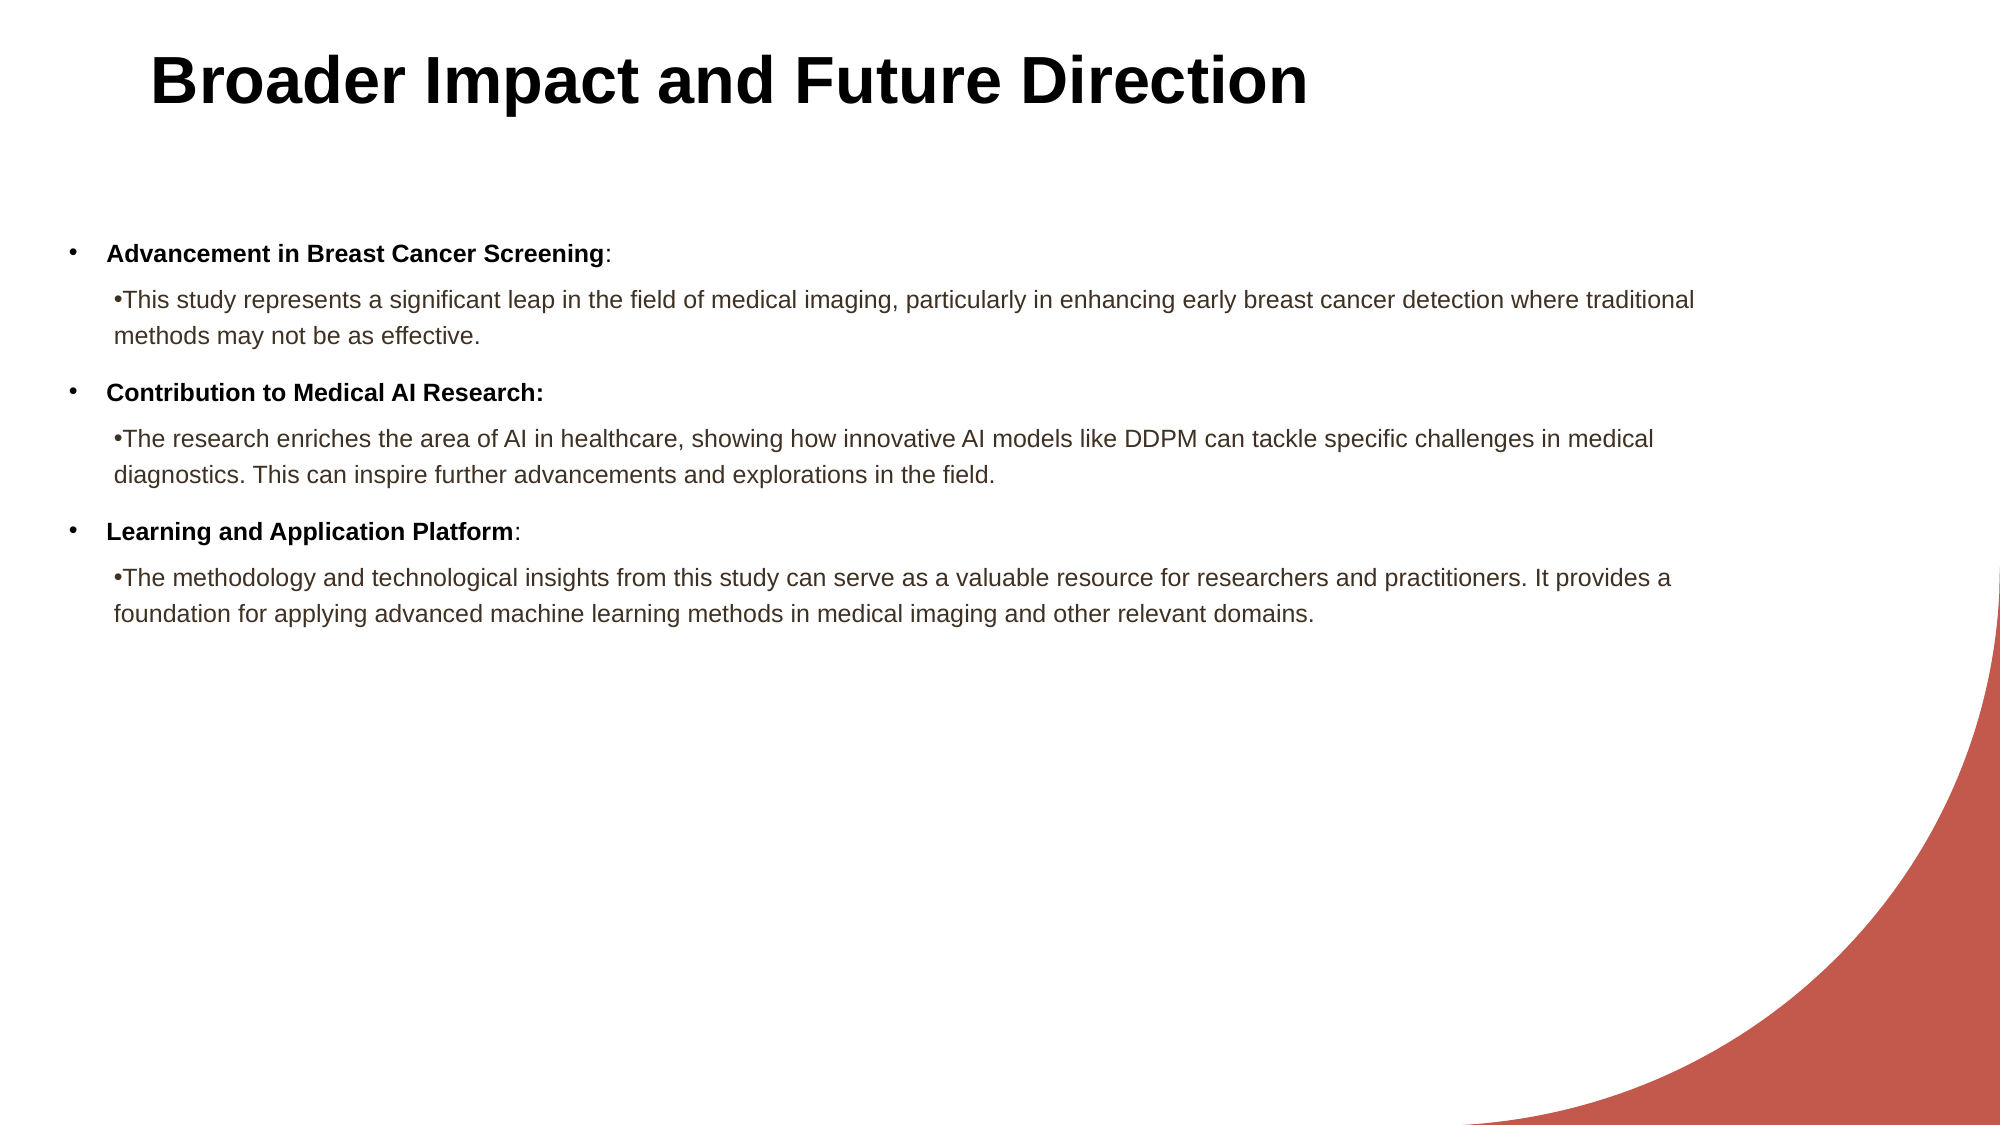

# Broader Impact and Future Direction

Advancement in Breast Cancer Screening:
This study represents a significant leap in the field of medical imaging, particularly in enhancing early breast cancer detection where traditional methods may not be as effective.
Contribution to Medical AI Research:
The research enriches the area of AI in healthcare, showing how innovative AI models like DDPM can tackle specific challenges in medical diagnostics. This can inspire further advancements and explorations in the field.
Learning and Application Platform:
The methodology and technological insights from this study can serve as a valuable resource for researchers and practitioners. It provides a foundation for applying advanced machine learning methods in medical imaging and other relevant domains.